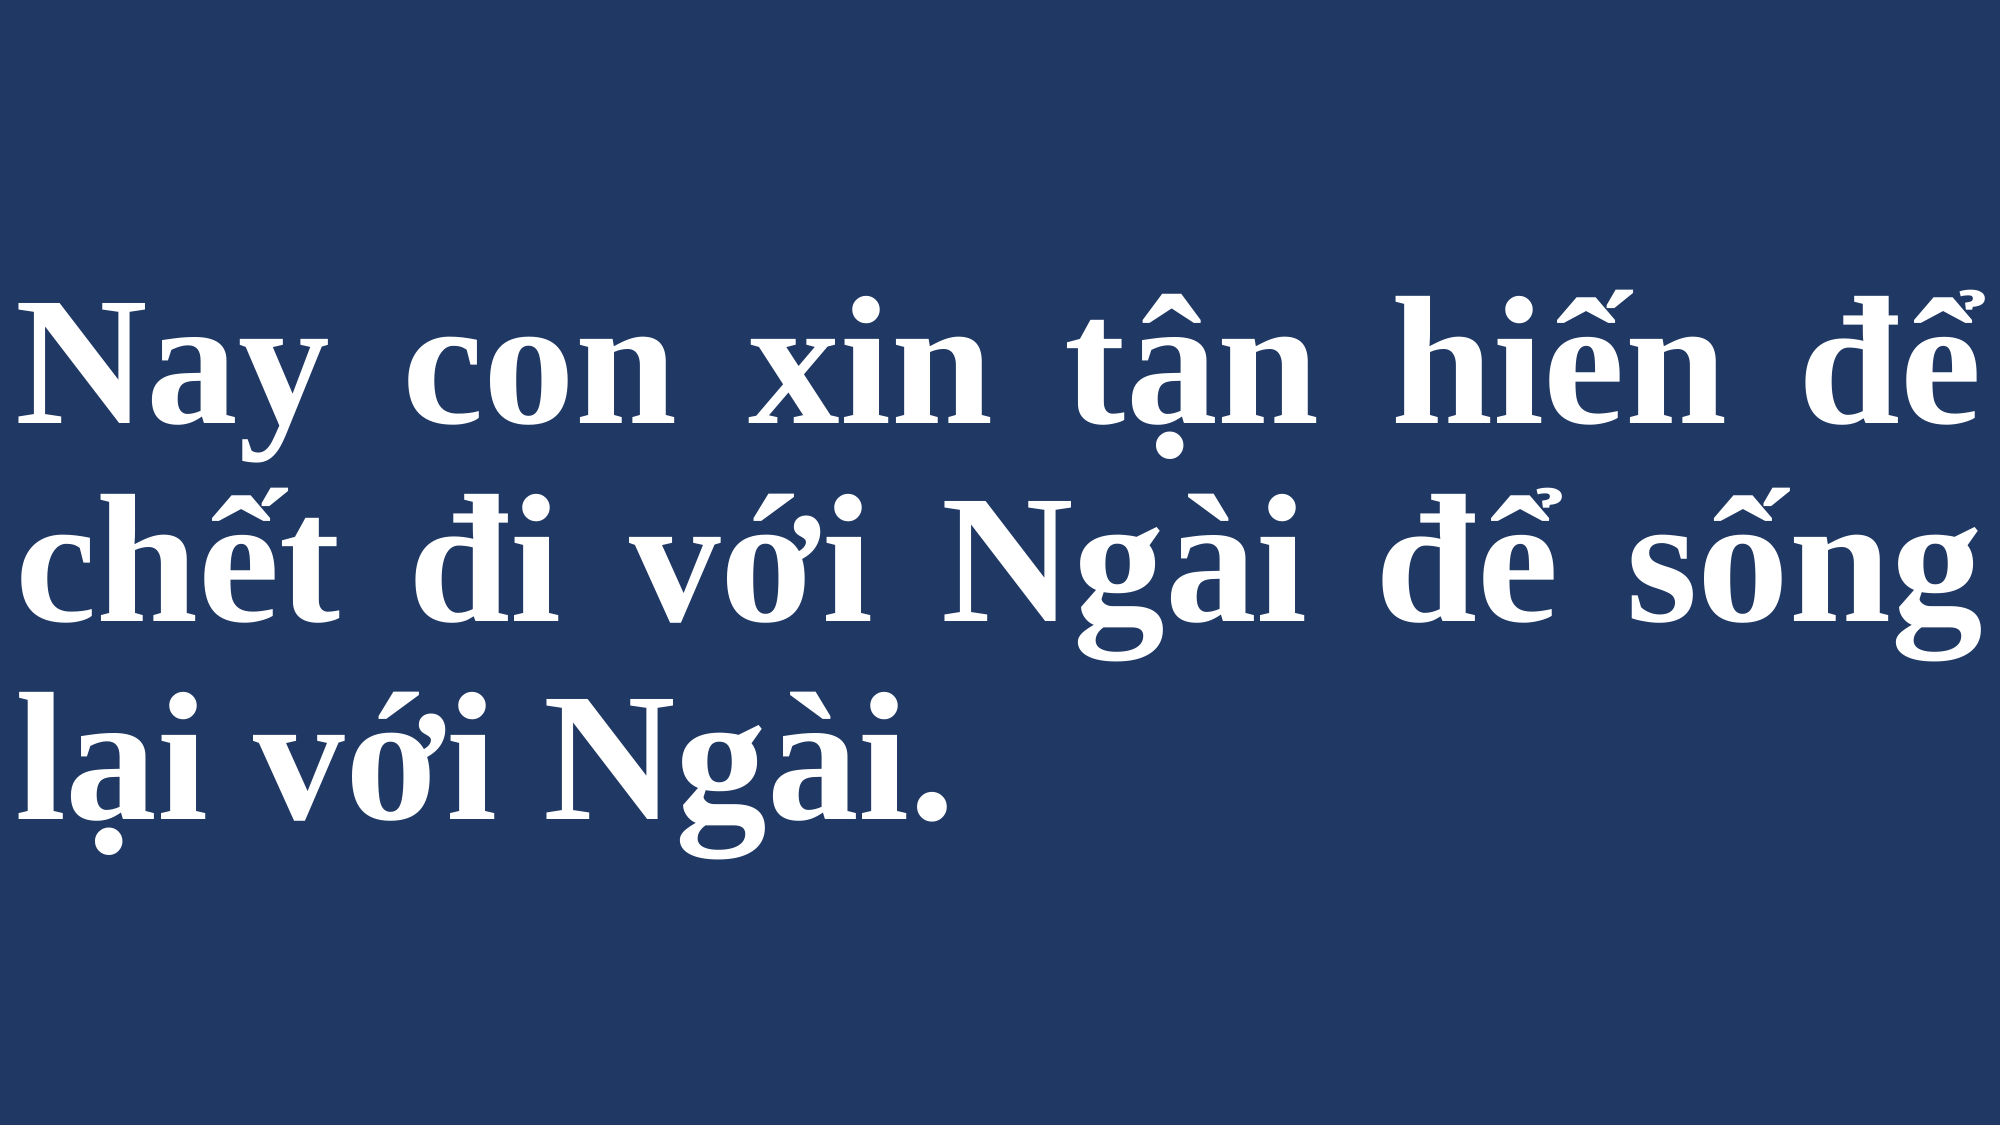

# Nay con xin tận hiến để chết đi với Ngài để sống lại với Ngài.